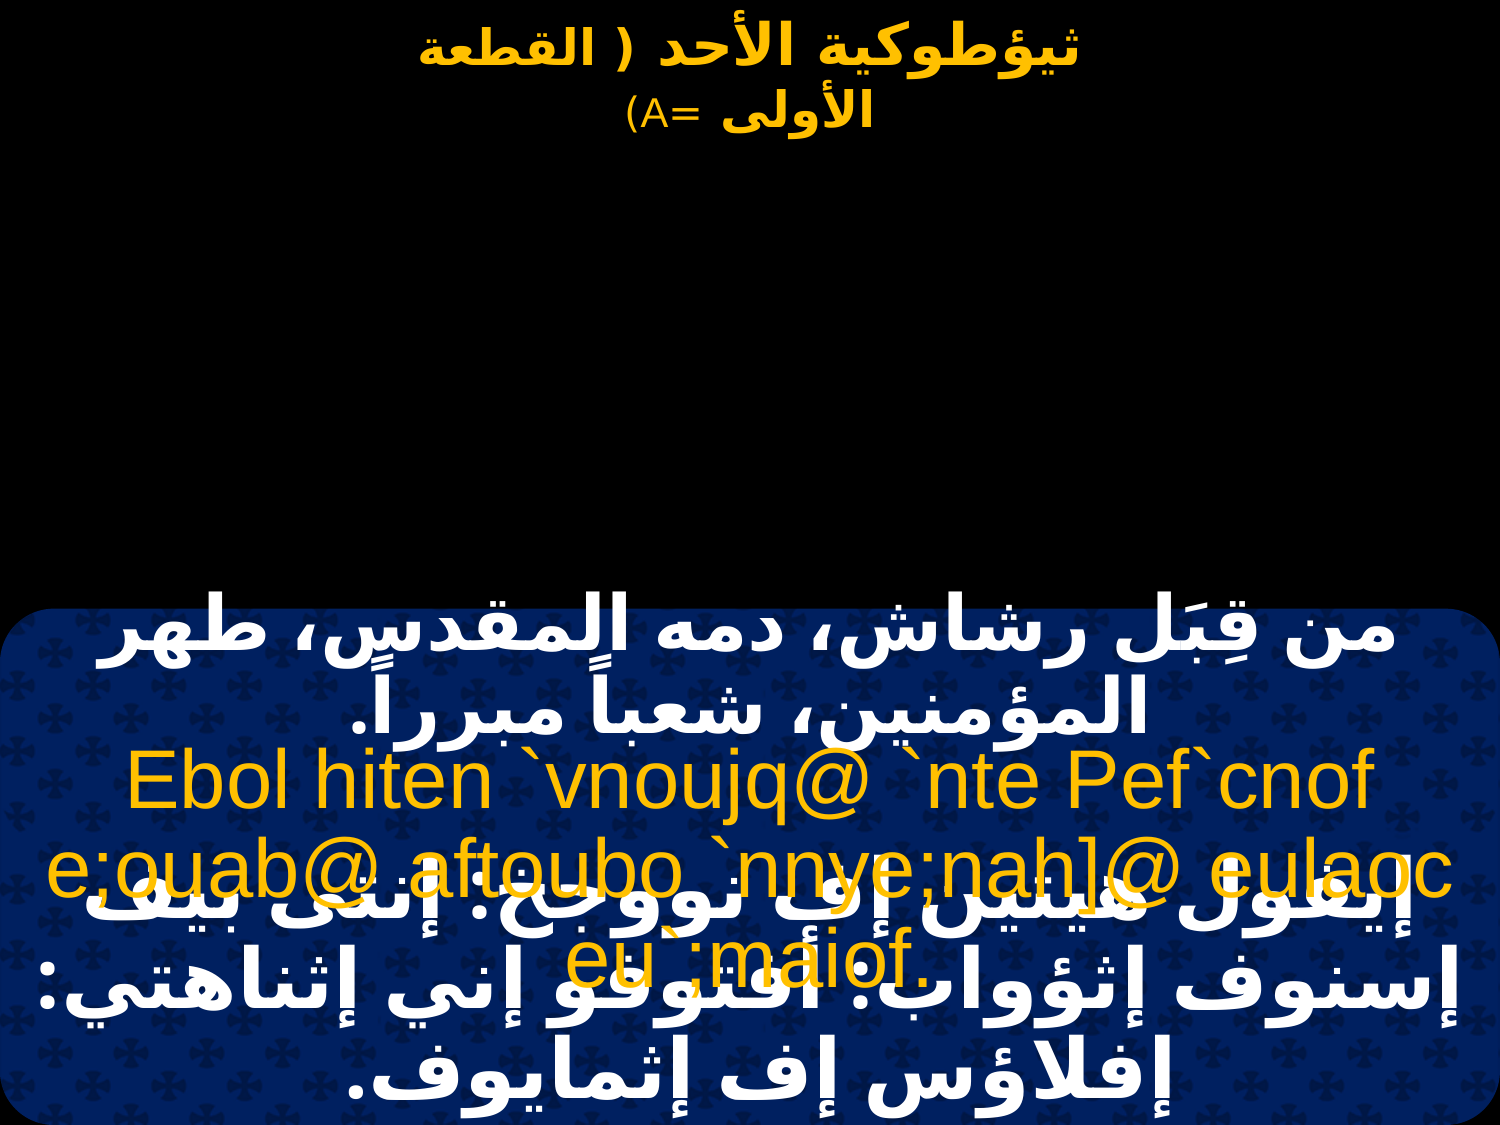

من قِبَل رشاش، دمه المقدس، طهر المؤمنين، شعباً مبرراً.
Ebol hiten `vnoujq@ `nte Pef`cnof e;ouab@ aftoubo `nnye;nah]@ eulaoc eu`;maiof.
إيفول هيتين إف نووجخ: إنتى بيف إسنوف إثؤواب: أفتوفو إني إثناهتي: إفلاؤس إف إثمايوف.